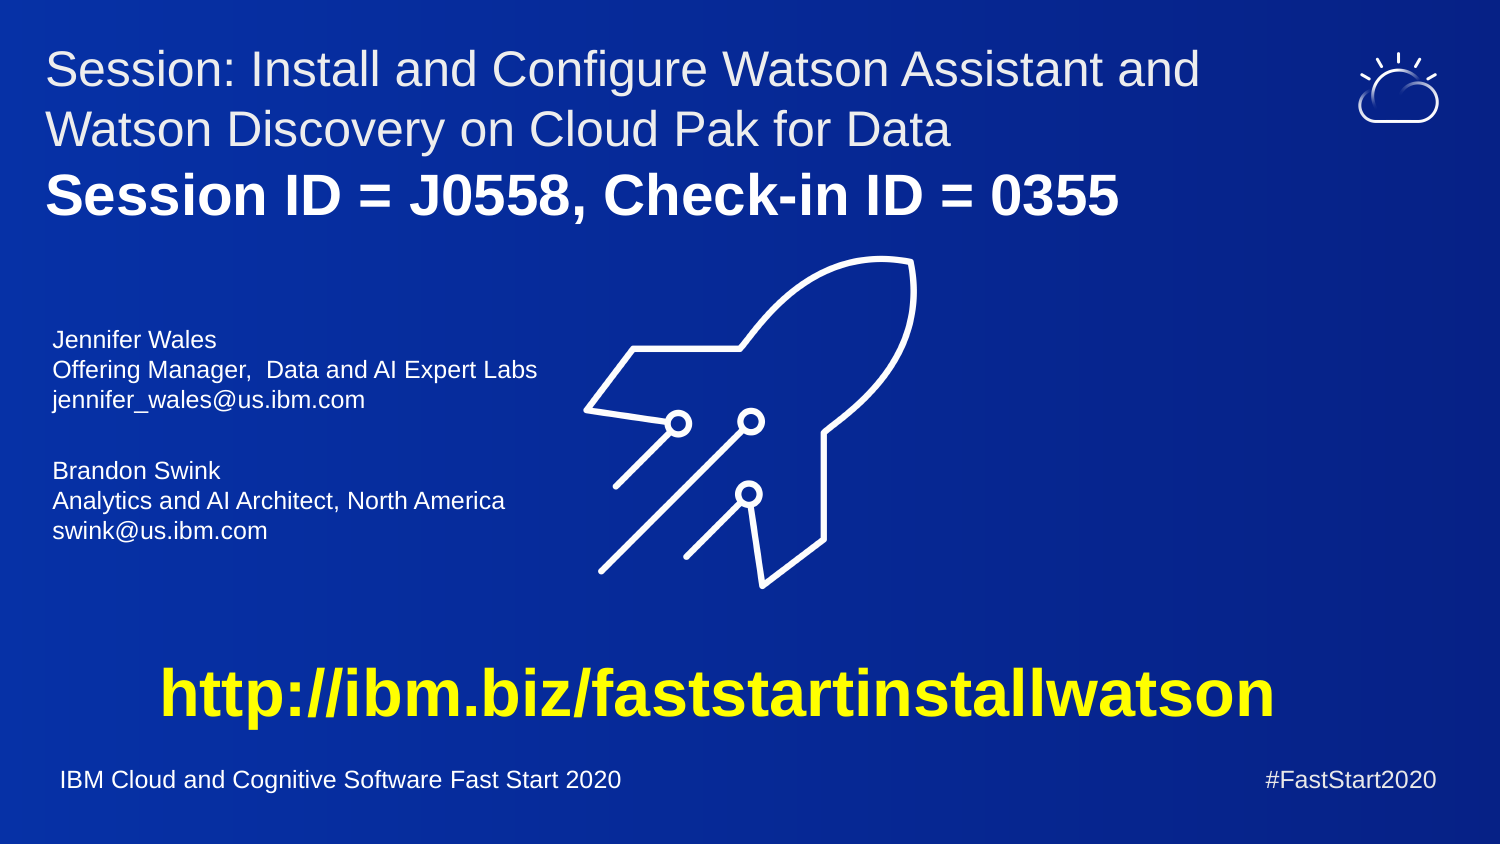

Session: Install and Configure Watson Assistant and Watson Discovery on Cloud Pak for Data
Session ID = J0558, Check-in ID = 0355
Jennifer Wales
Offering Manager,  Data and AI Expert Labs
jennifer_wales@us.ibm.com
Brandon Swink
Analytics and AI Architect, North America
swink@us.ibm.com
http://ibm.biz/faststartinstallwatson